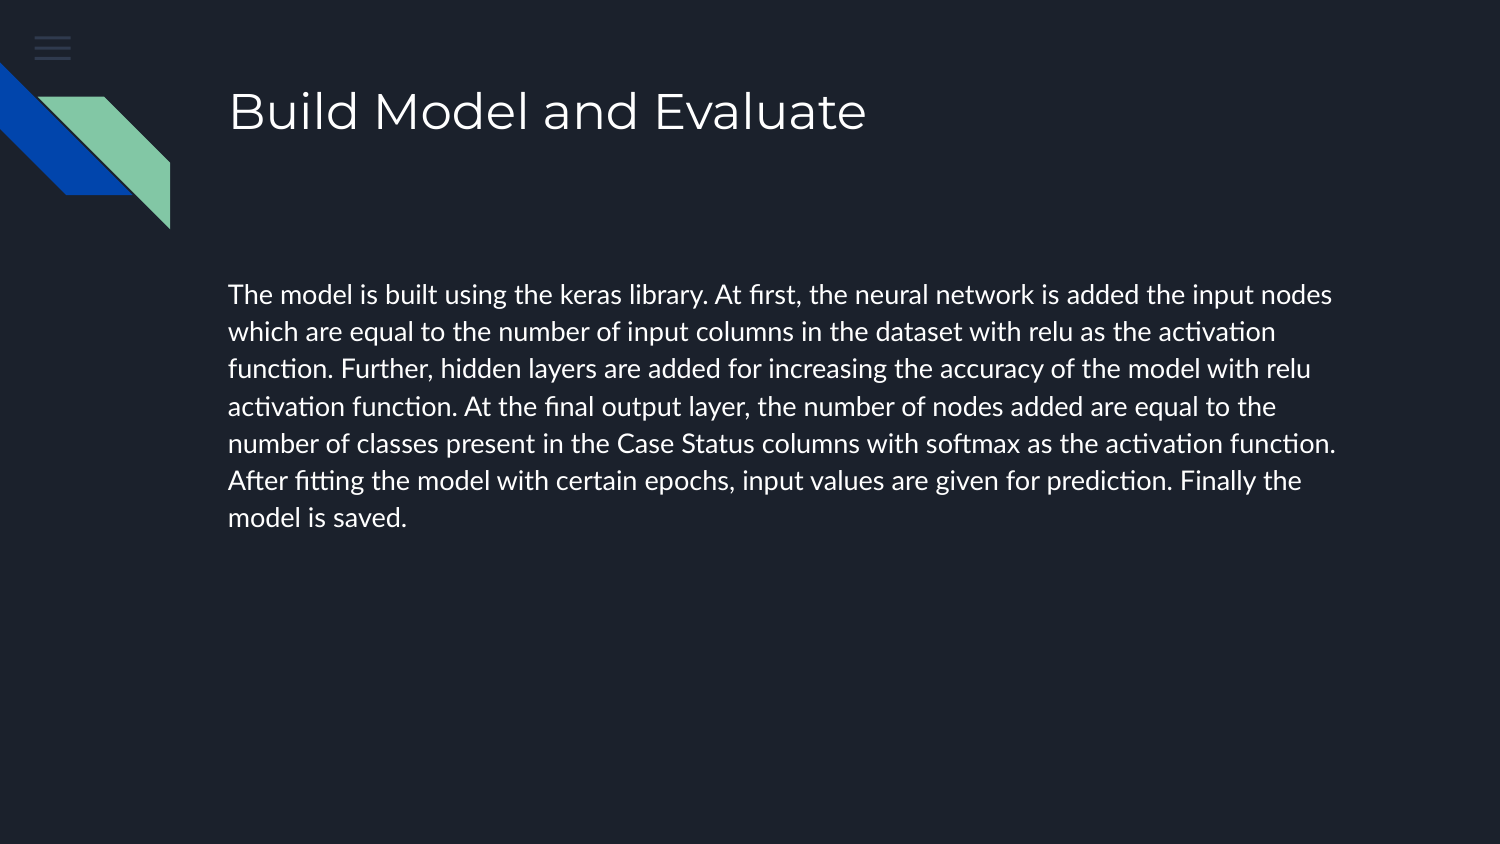

# Build Model and Evaluate

The model is built using the keras library. At first, the neural network is added the input nodes which are equal to the number of input columns in the dataset with relu as the activation function. Further, hidden layers are added for increasing the accuracy of the model with relu activation function. At the final output layer, the number of nodes added are equal to the number of classes present in the Case Status columns with softmax as the activation function. After fitting the model with certain epochs, input values are given for prediction. Finally the model is saved.